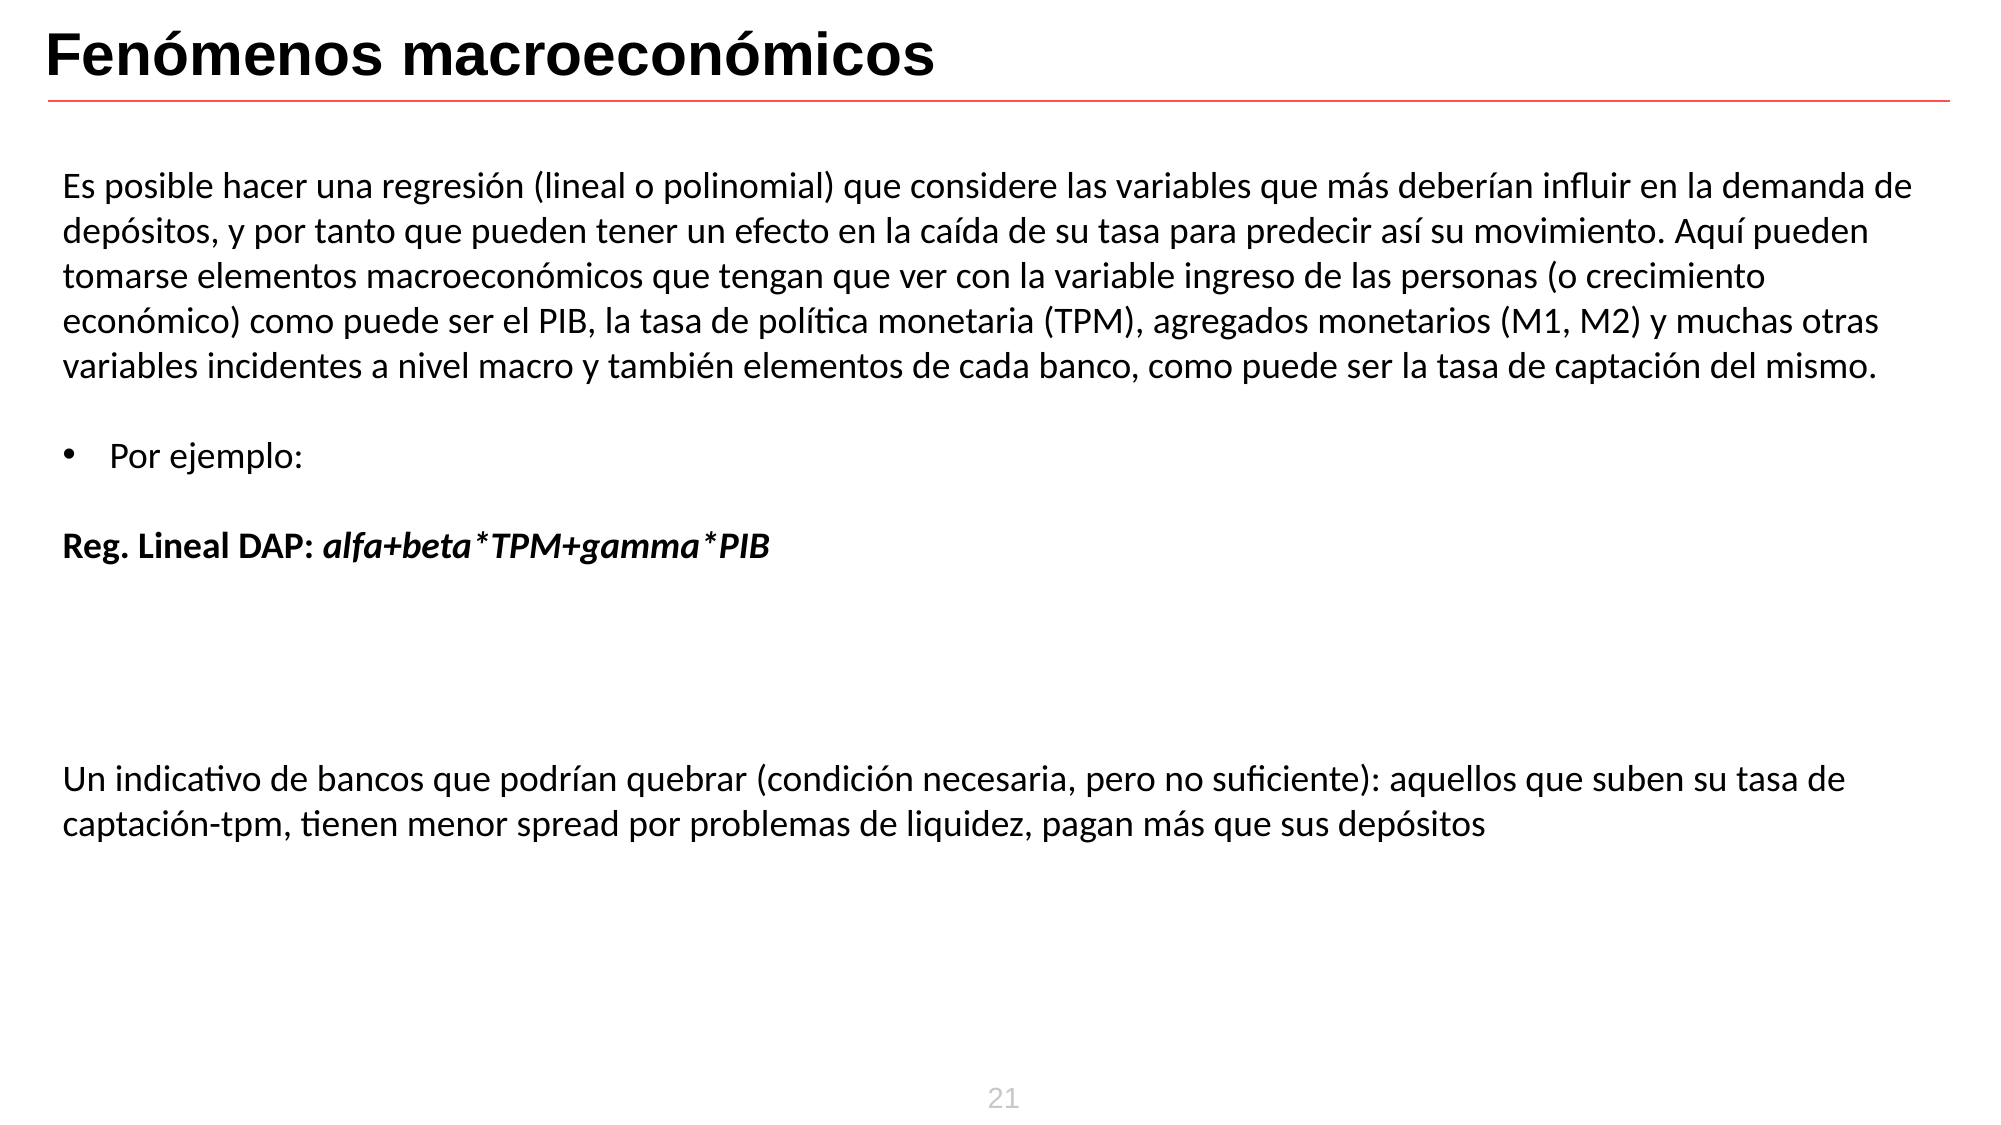

# Fenómenos macroeconómicos
Es posible hacer una regresión (lineal o polinomial) que considere las variables que más deberían influir en la demanda de depósitos, y por tanto que pueden tener un efecto en la caída de su tasa para predecir así su movimiento. Aquí pueden tomarse elementos macroeconómicos que tengan que ver con la variable ingreso de las personas (o crecimiento económico) como puede ser el PIB, la tasa de política monetaria (TPM), agregados monetarios (M1, M2) y muchas otras variables incidentes a nivel macro y también elementos de cada banco, como puede ser la tasa de captación del mismo.

Por ejemplo:

Reg. Lineal DAP: alfa+beta*TPM+gamma*PIB
Un indicativo de bancos que podrían quebrar (condición necesaria, pero no suficiente): aquellos que suben su tasa de captación-tpm, tienen menor spread por problemas de liquidez, pagan más que sus depósitos

21